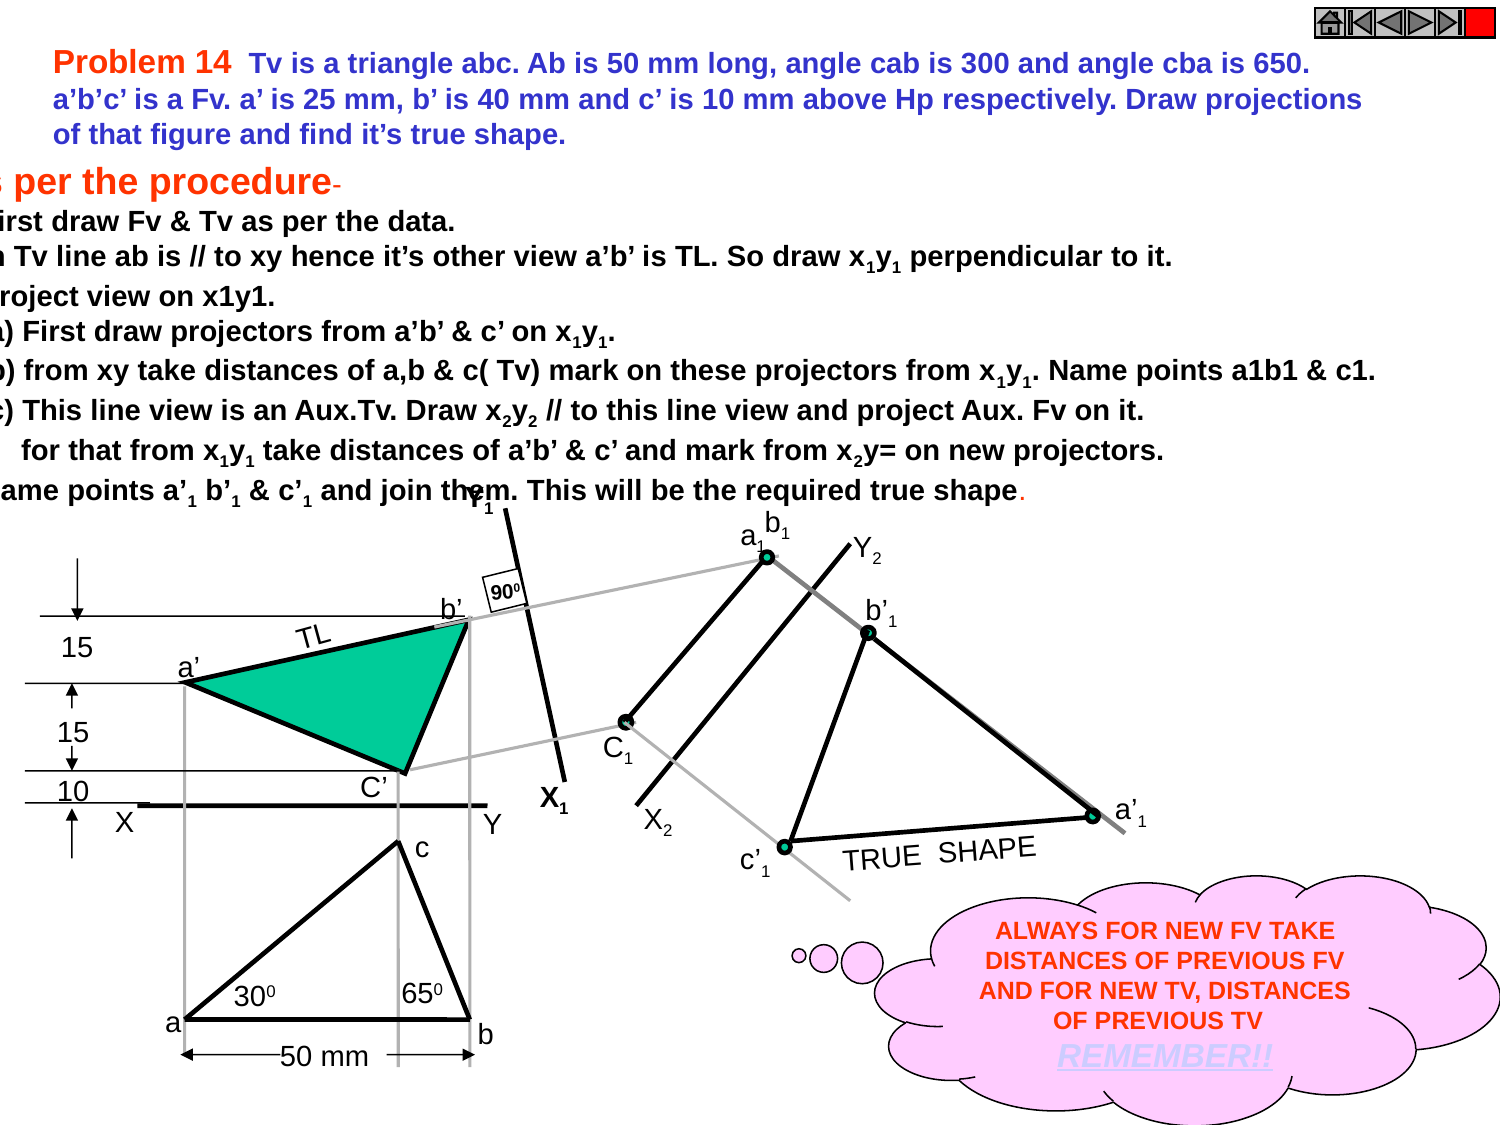

Problem 14  Tv is a triangle abc. Ab is 50 mm long, angle cab is 300 and angle cba is 650.
a’b’c’ is a Fv. a’ is 25 mm, b’ is 40 mm and c’ is 10 mm above Hp respectively. Draw projections
of that figure and find it’s true shape.
As per the procedure-
1.First draw Fv & Tv as per the data.
2.In Tv line ab is // to xy hence it’s other view a’b’ is TL. So draw x1y1 perpendicular to it.
3.Project view on x1y1.
    a) First draw projectors from a’b’ & c’ on x1y1.
    b) from xy take distances of a,b & c( Tv) mark on these projectors from x1y1. Name points a1b1 & c1.
    c) This line view is an Aux.Tv. Draw x2y2 // to this line view and project Aux. Fv on it.
        for that from x1y1 take distances of a’b’ & c’ and mark from x2y= on new projectors.
4.Name points a’1 b’1 & c’1 and join them. This will be the required true shape.
Y1
b1

a1
Y2

900

b’
b’1
TL

15

a’

15

C1

C’
10

X1
a’1
X2
X
Y

c
TRUE  SHAPE
c’1

ALWAYS FOR NEW FV TAKE DISTANCES OF PREVIOUS FV AND FOR NEW TV, DISTANCES OF PREVIOUS TV
REMEMBER!!
650
300
a
b

50 mm